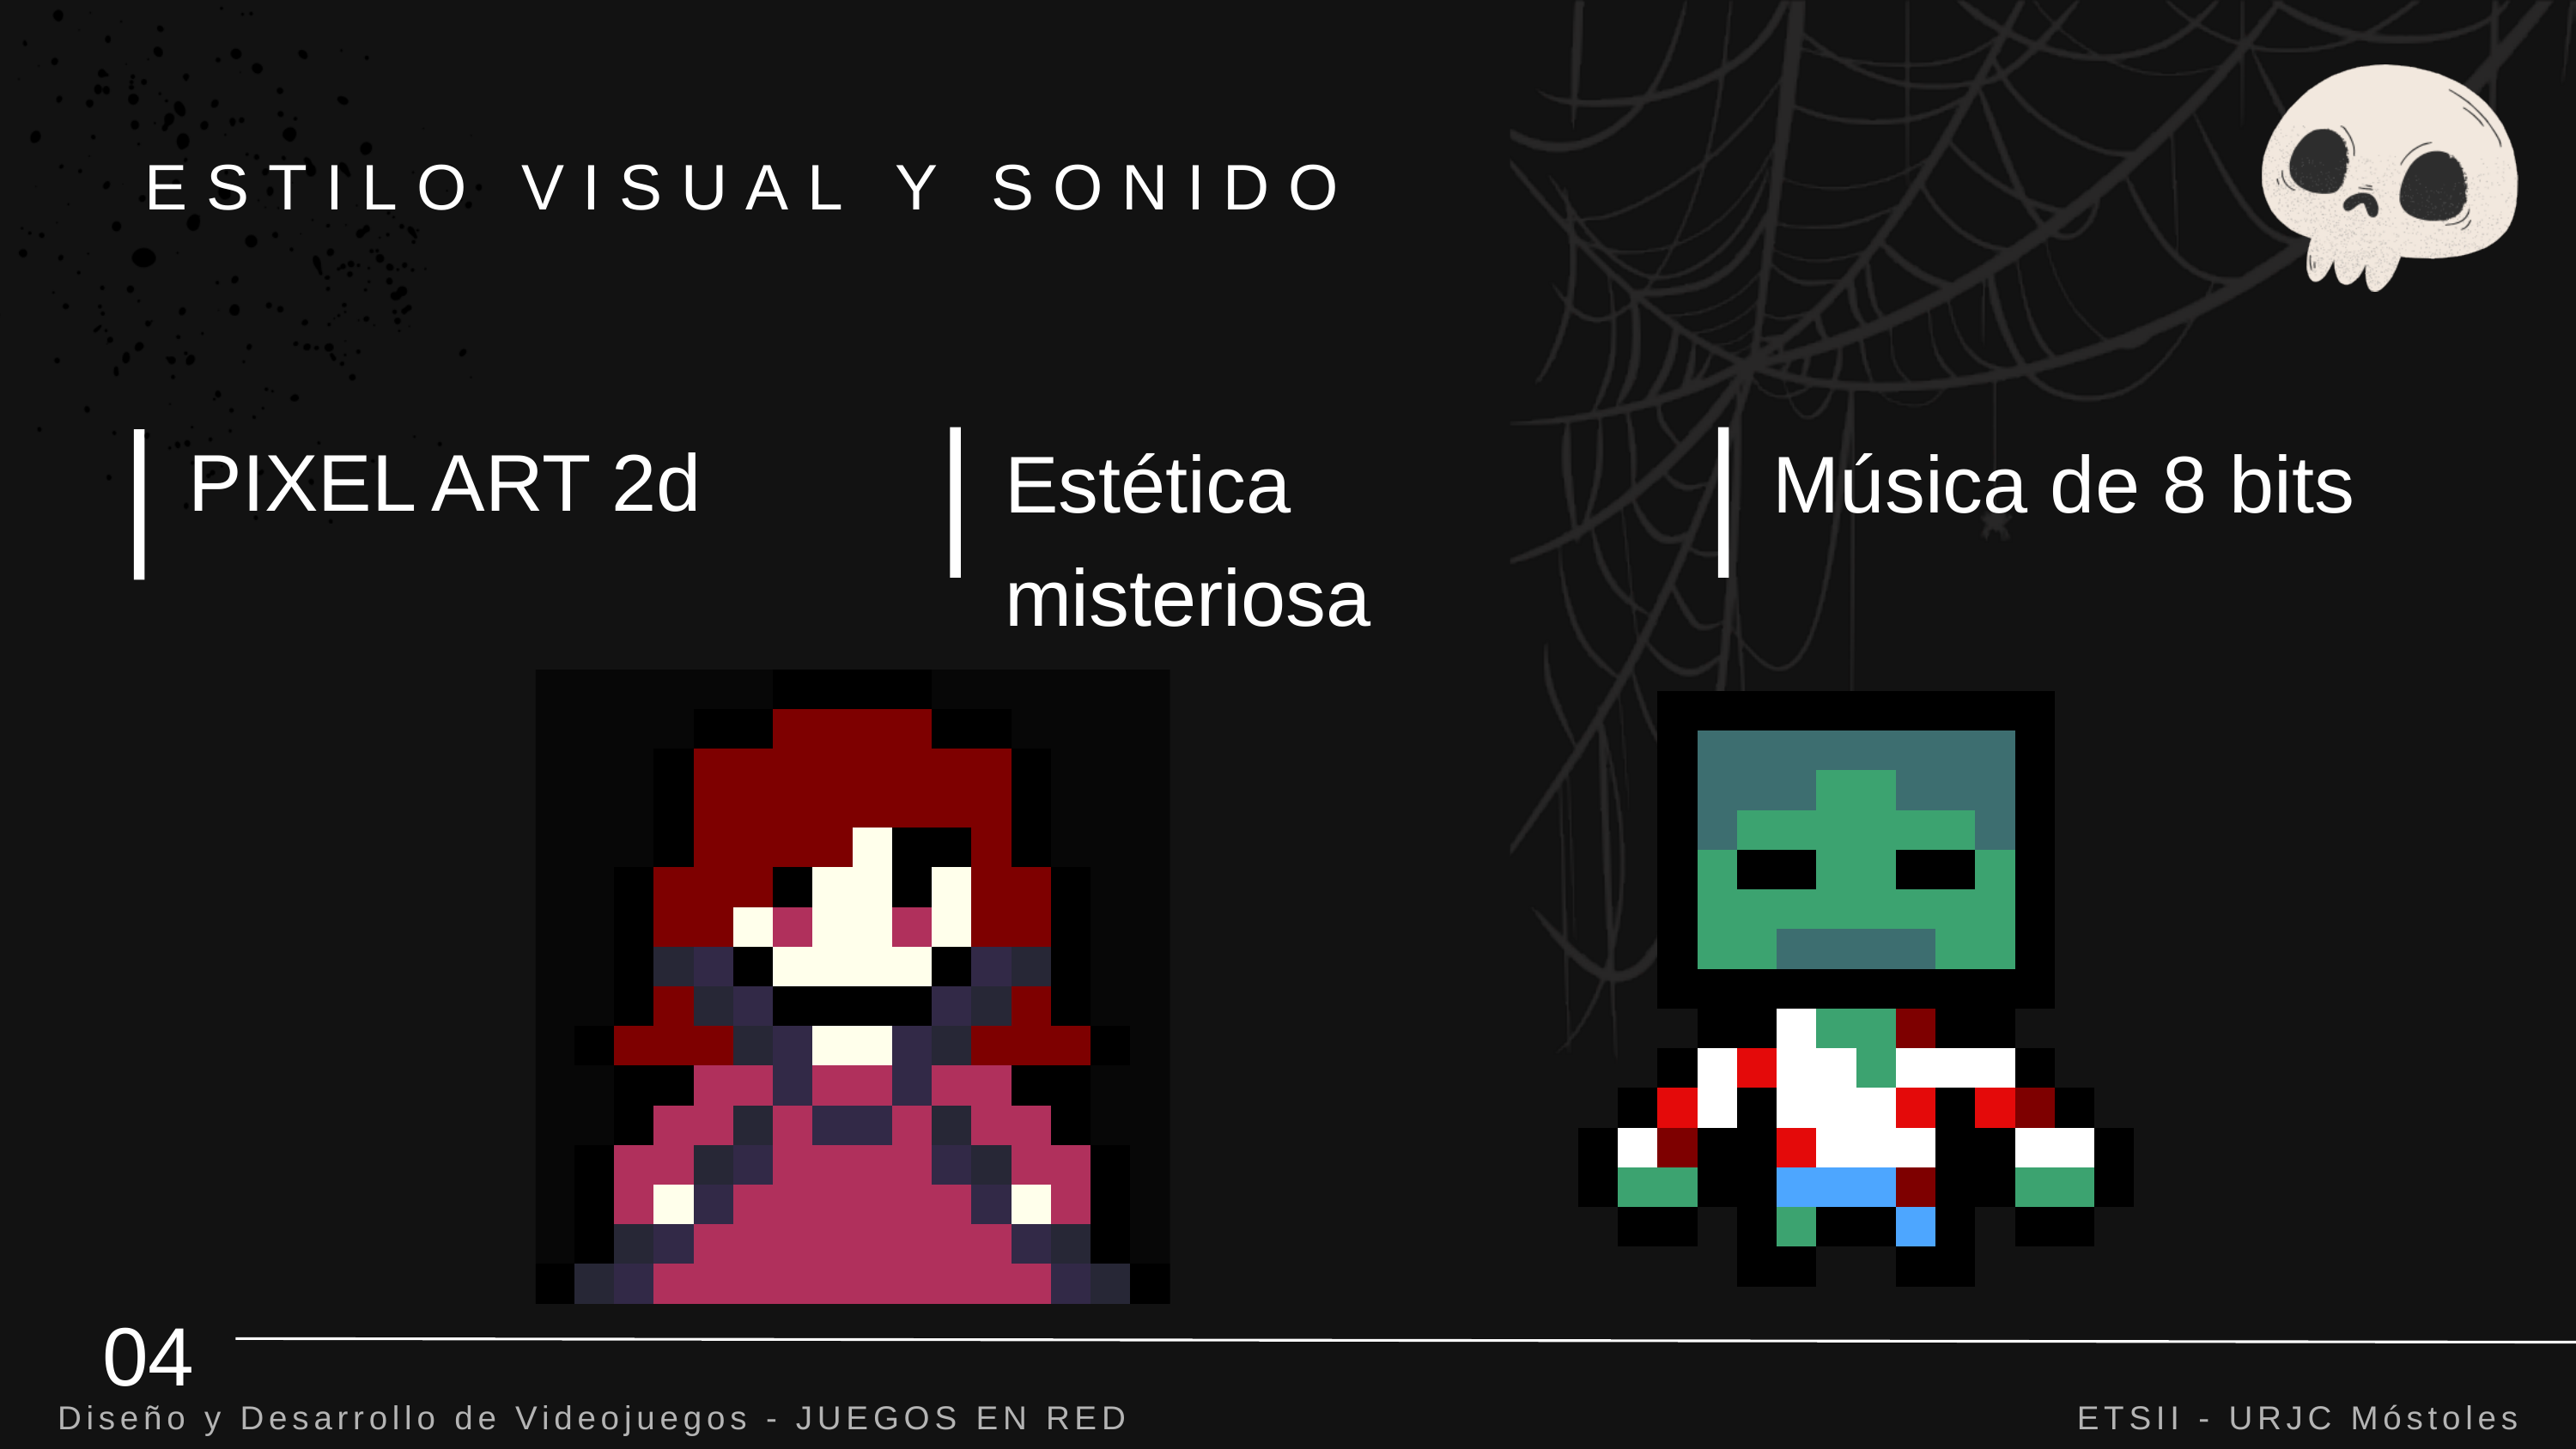

ESTILO VISUAL Y SONIDO
PIXEL ART 2d
Estética misteriosa
Música de 8 bits

04

Diseño y Desarrollo de Videojuegos - JUEGOS EN RED
ETSII - URJC Móstoles